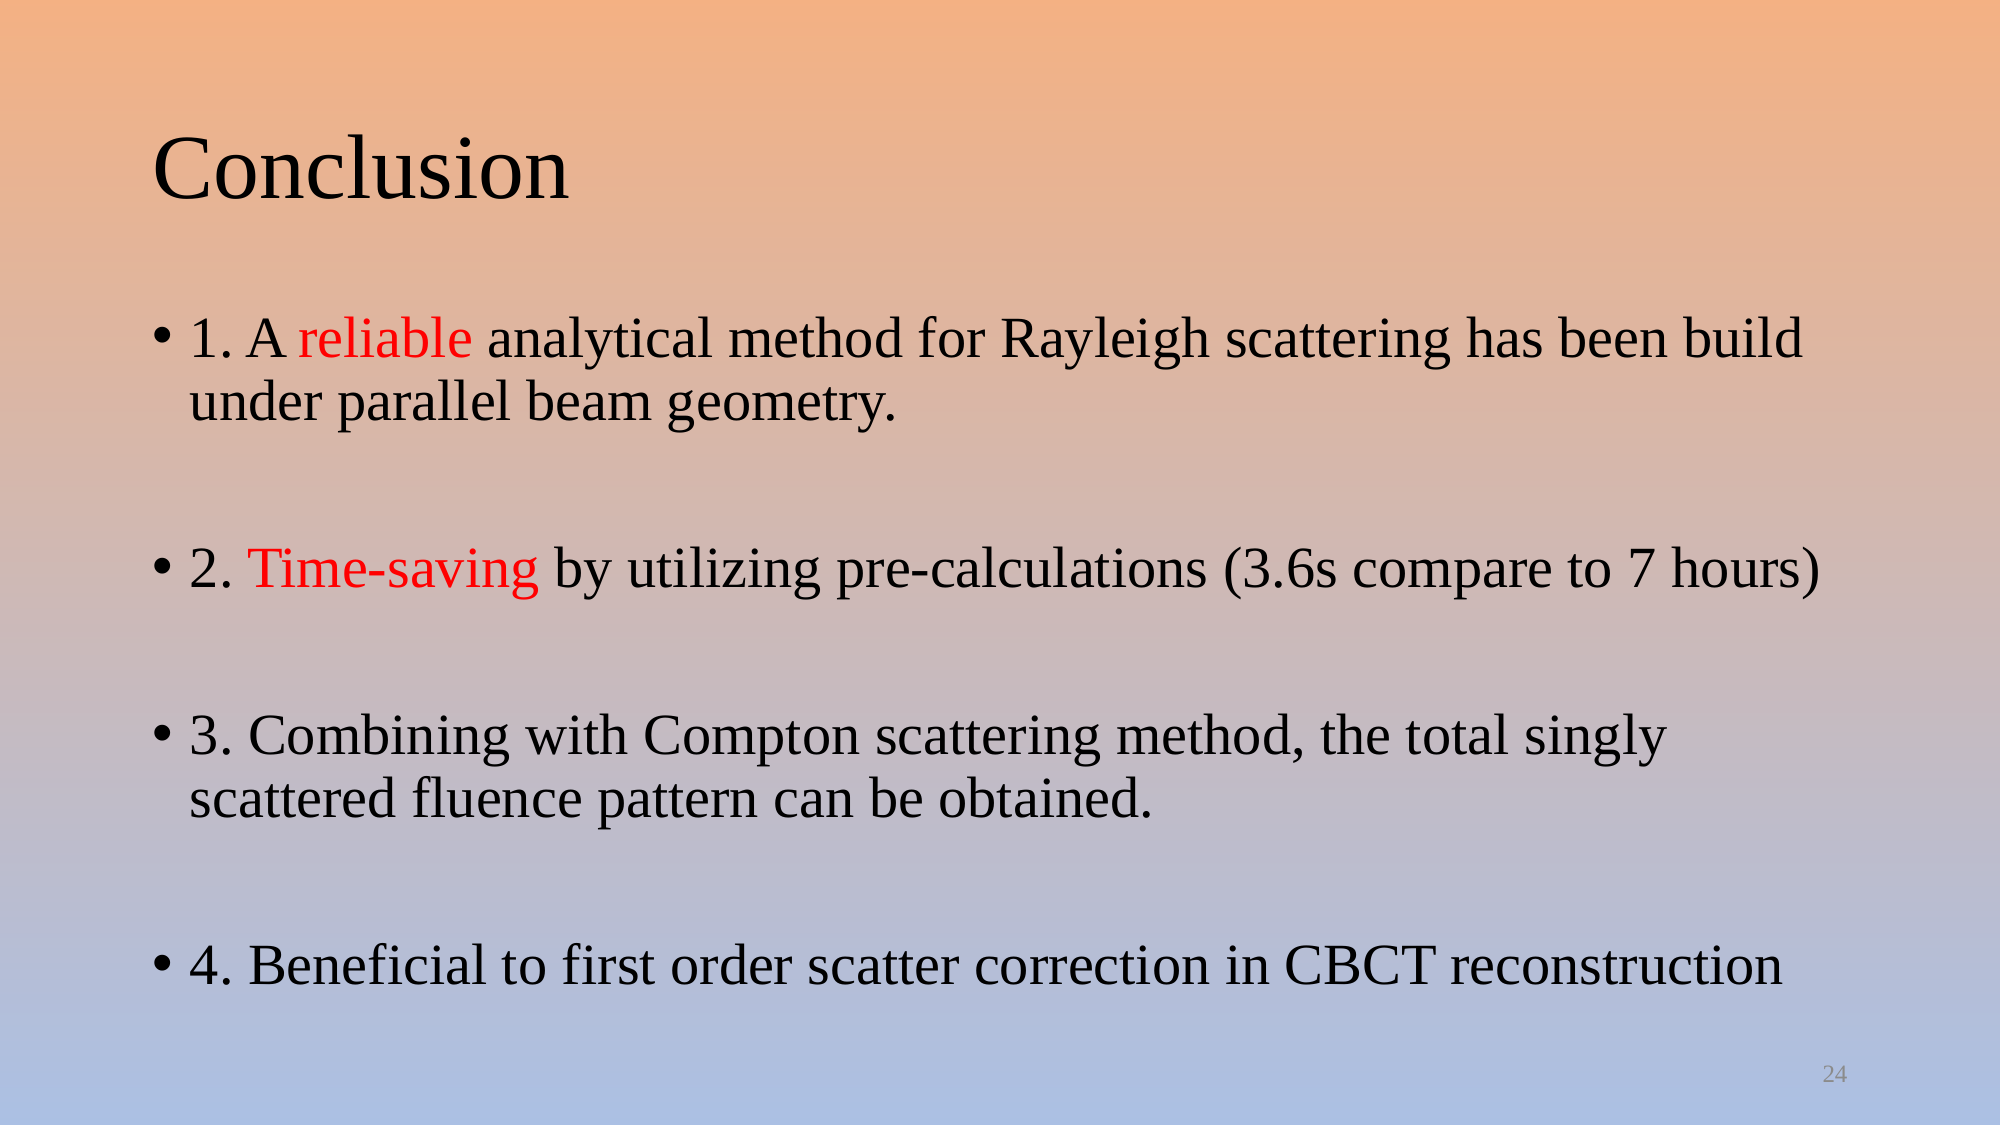

# Conclusion
1. A reliable analytical method for Rayleigh scattering has been build under parallel beam geometry.

2. Time-saving by utilizing pre-calculations (3.6s compare to 7 hours)

3. Combining with Compton scattering method, the total singly scattered fluence pattern can be obtained.

4. Beneficial to first order scatter correction in CBCT reconstruction
24